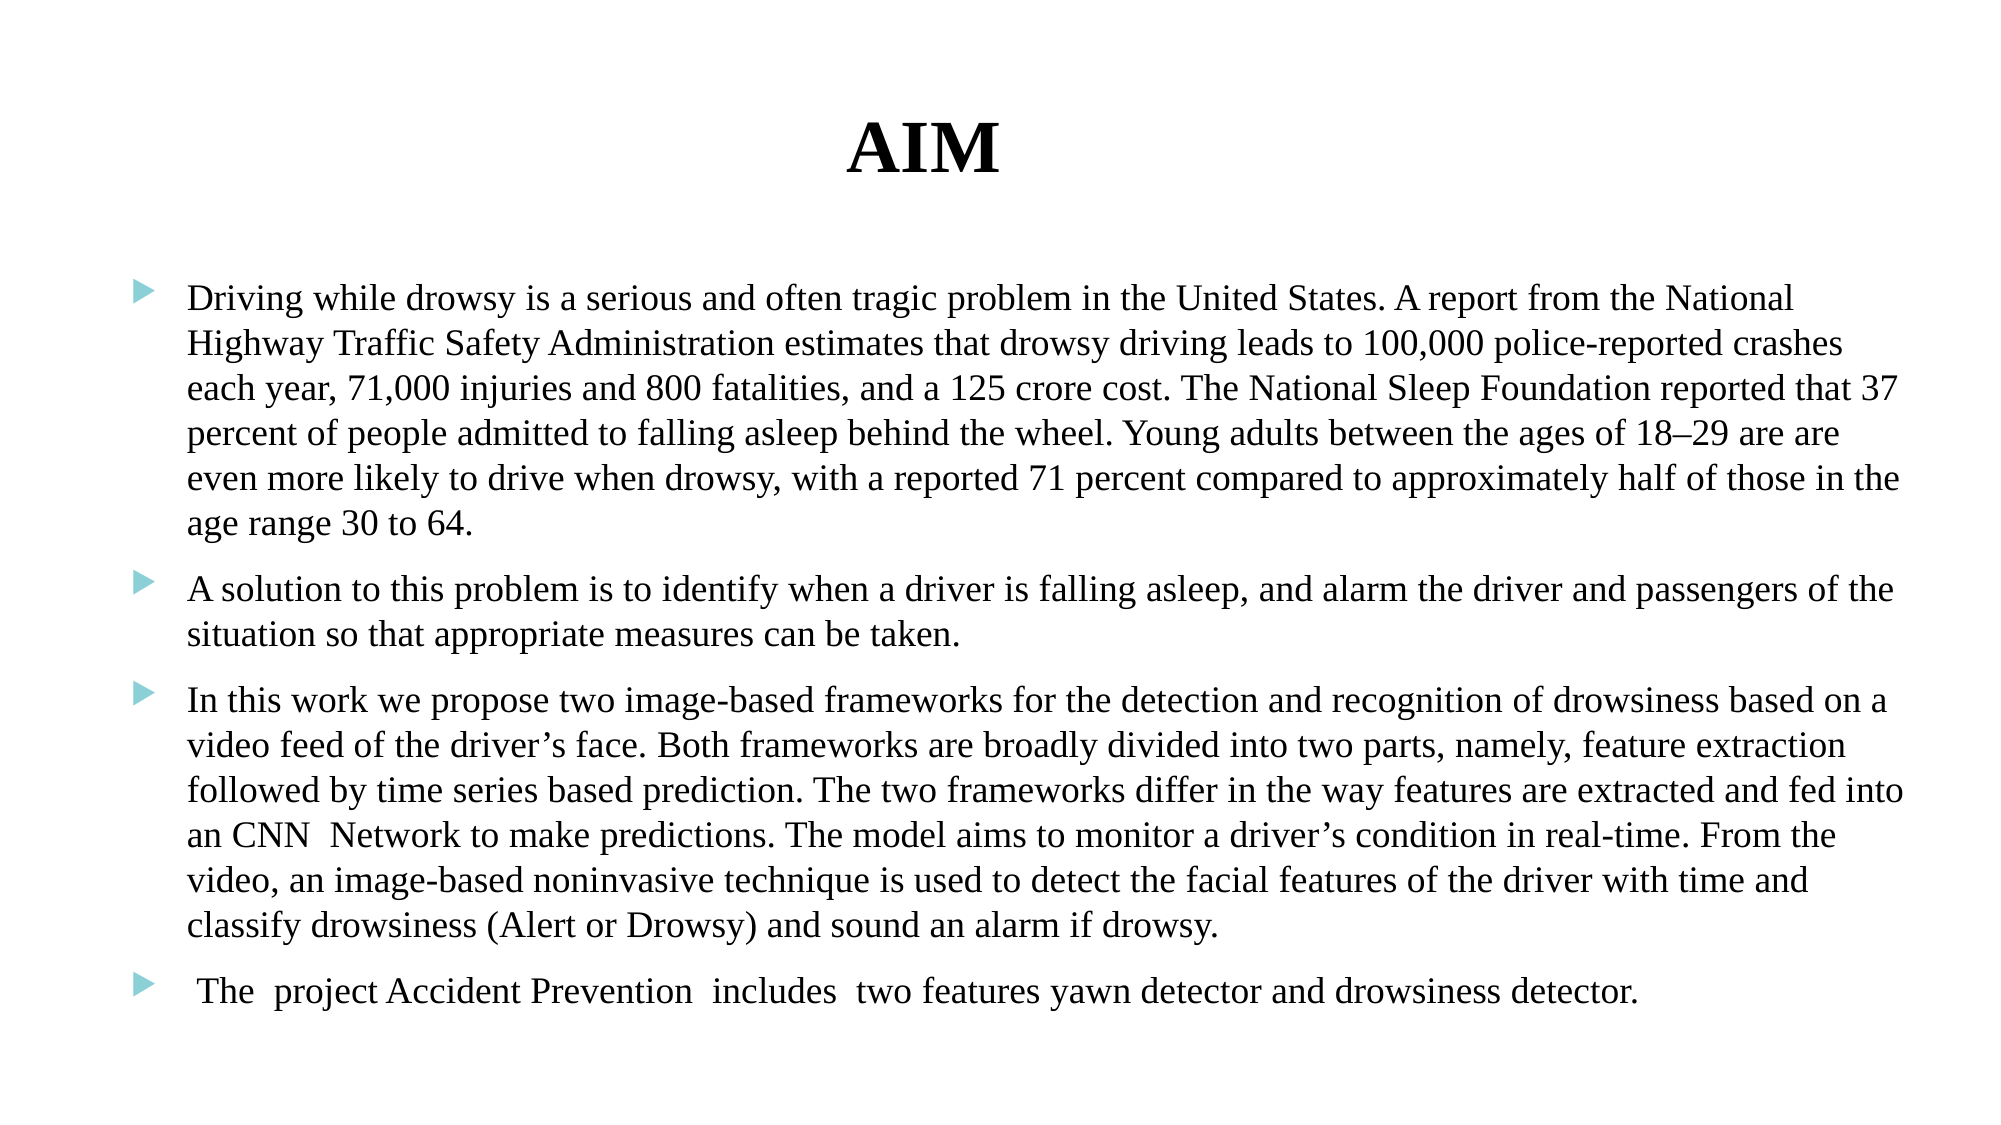

# AIM
Driving while drowsy is a serious and often tragic problem in the United States. A report from the National Highway Traffic Safety Administration estimates that drowsy driving leads to 100,000 police-reported crashes each year, 71,000 injuries and 800 fatalities, and a 125 crore cost. The National Sleep Foundation reported that 37 percent of people admitted to falling asleep behind the wheel. Young adults between the ages of 18–29 are are even more likely to drive when drowsy, with a reported 71 percent compared to approximately half of those in the age range 30 to 64.
A solution to this problem is to identify when a driver is falling asleep, and alarm the driver and passengers of the situation so that appropriate measures can be taken.
In this work we propose two image-based frameworks for the detection and recognition of drowsiness based on a video feed of the driver’s face. Both frameworks are broadly divided into two parts, namely, feature extraction followed by time series based prediction. The two frameworks differ in the way features are extracted and fed into an CNN  Network to make predictions. The model aims to monitor a driver’s condition in real-time. From the video, an image-based noninvasive technique is used to detect the facial features of the driver with time and classify drowsiness (Alert or Drowsy) and sound an alarm if drowsy.
 The  project Accident Prevention  includes  two features yawn detector and drowsiness detector.